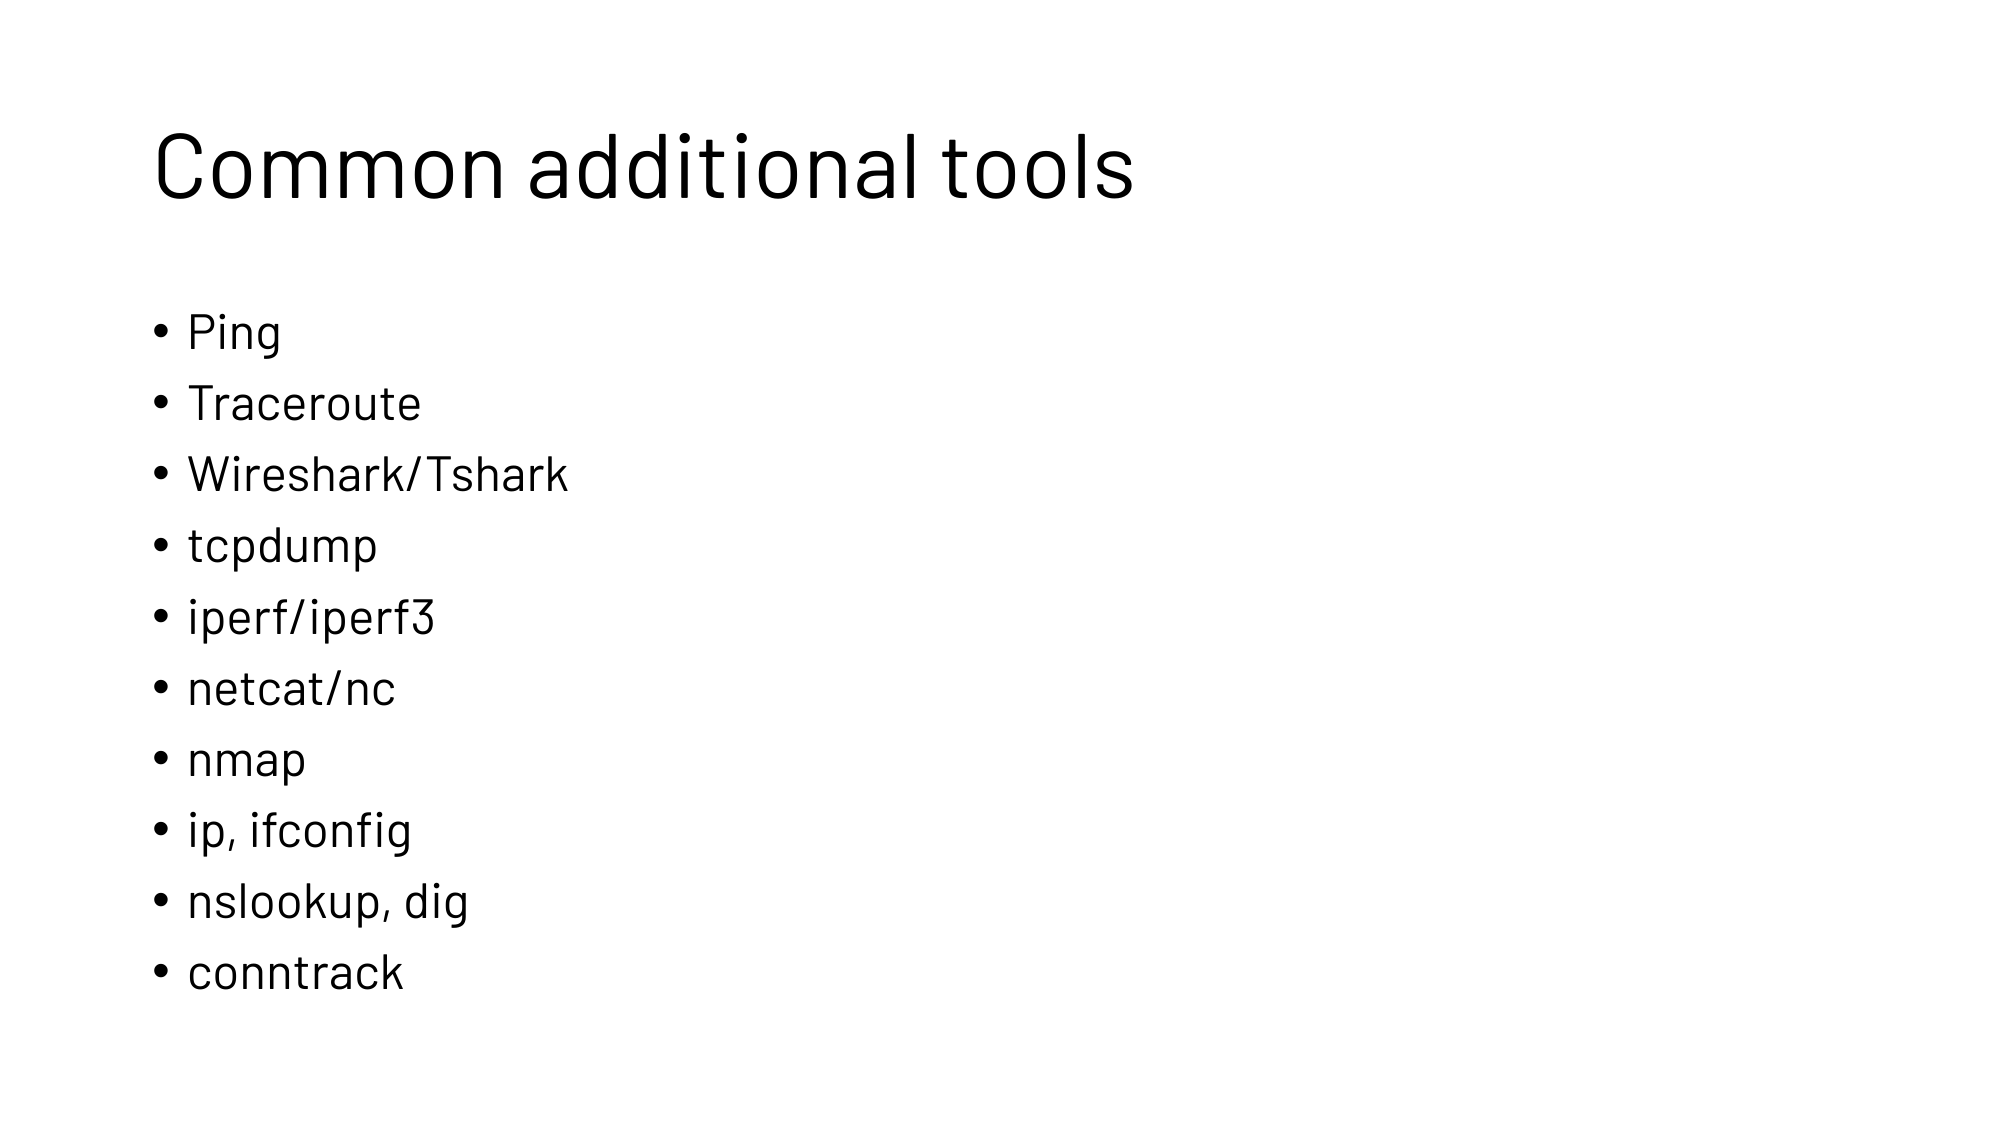

# Common additional tools
Ping
Traceroute
Wireshark/Tshark
tcpdump
iperf/iperf3
netcat/nc
nmap
ip, ifconfig
nslookup, dig
conntrack